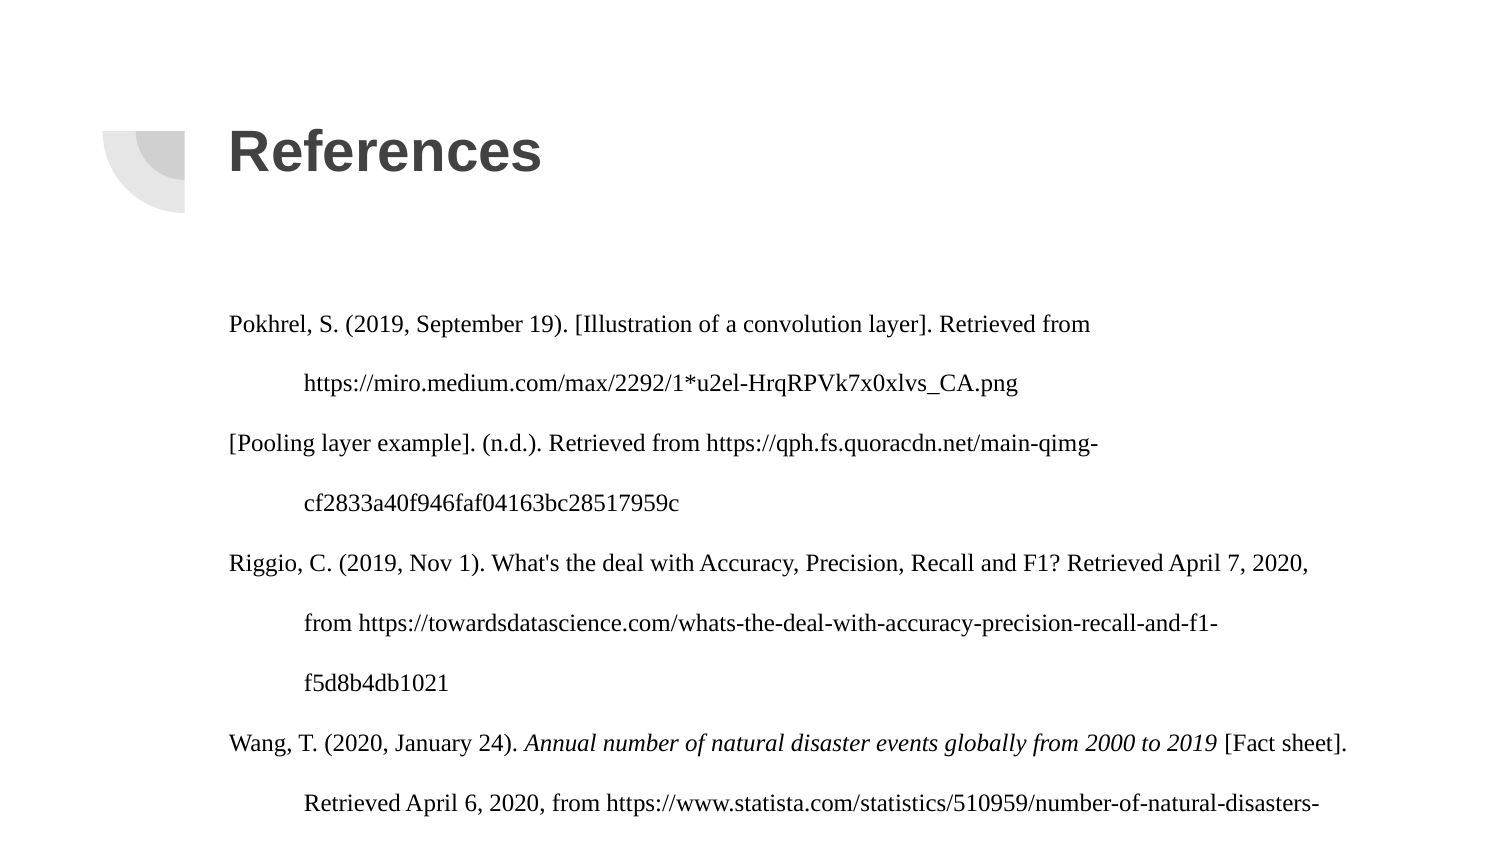

# References
Pokhrel, S. (2019, September 19). [Illustration of a convolution layer]. Retrieved from https://miro.medium.com/max/2292/1*u2el-HrqRPVk7x0xlvs_CA.png
[Pooling layer example]. (n.d.). Retrieved from https://qph.fs.quoracdn.net/main-qimg-cf2833a40f946faf04163bc28517959c
Riggio, C. (2019, Nov 1). What's the deal with Accuracy, Precision, Recall and F1? Retrieved April 7, 2020, from https://towardsdatascience.com/whats-the-deal-with-accuracy-precision-recall-and-f1-f5d8b4db1021
Wang, T. (2020, January 24). Annual number of natural disaster events globally from 2000 to 2019 [Fact sheet]. Retrieved April 6, 2020, from https://www.statista.com/statistics/510959/number-of-natural-disasters-events-globally/